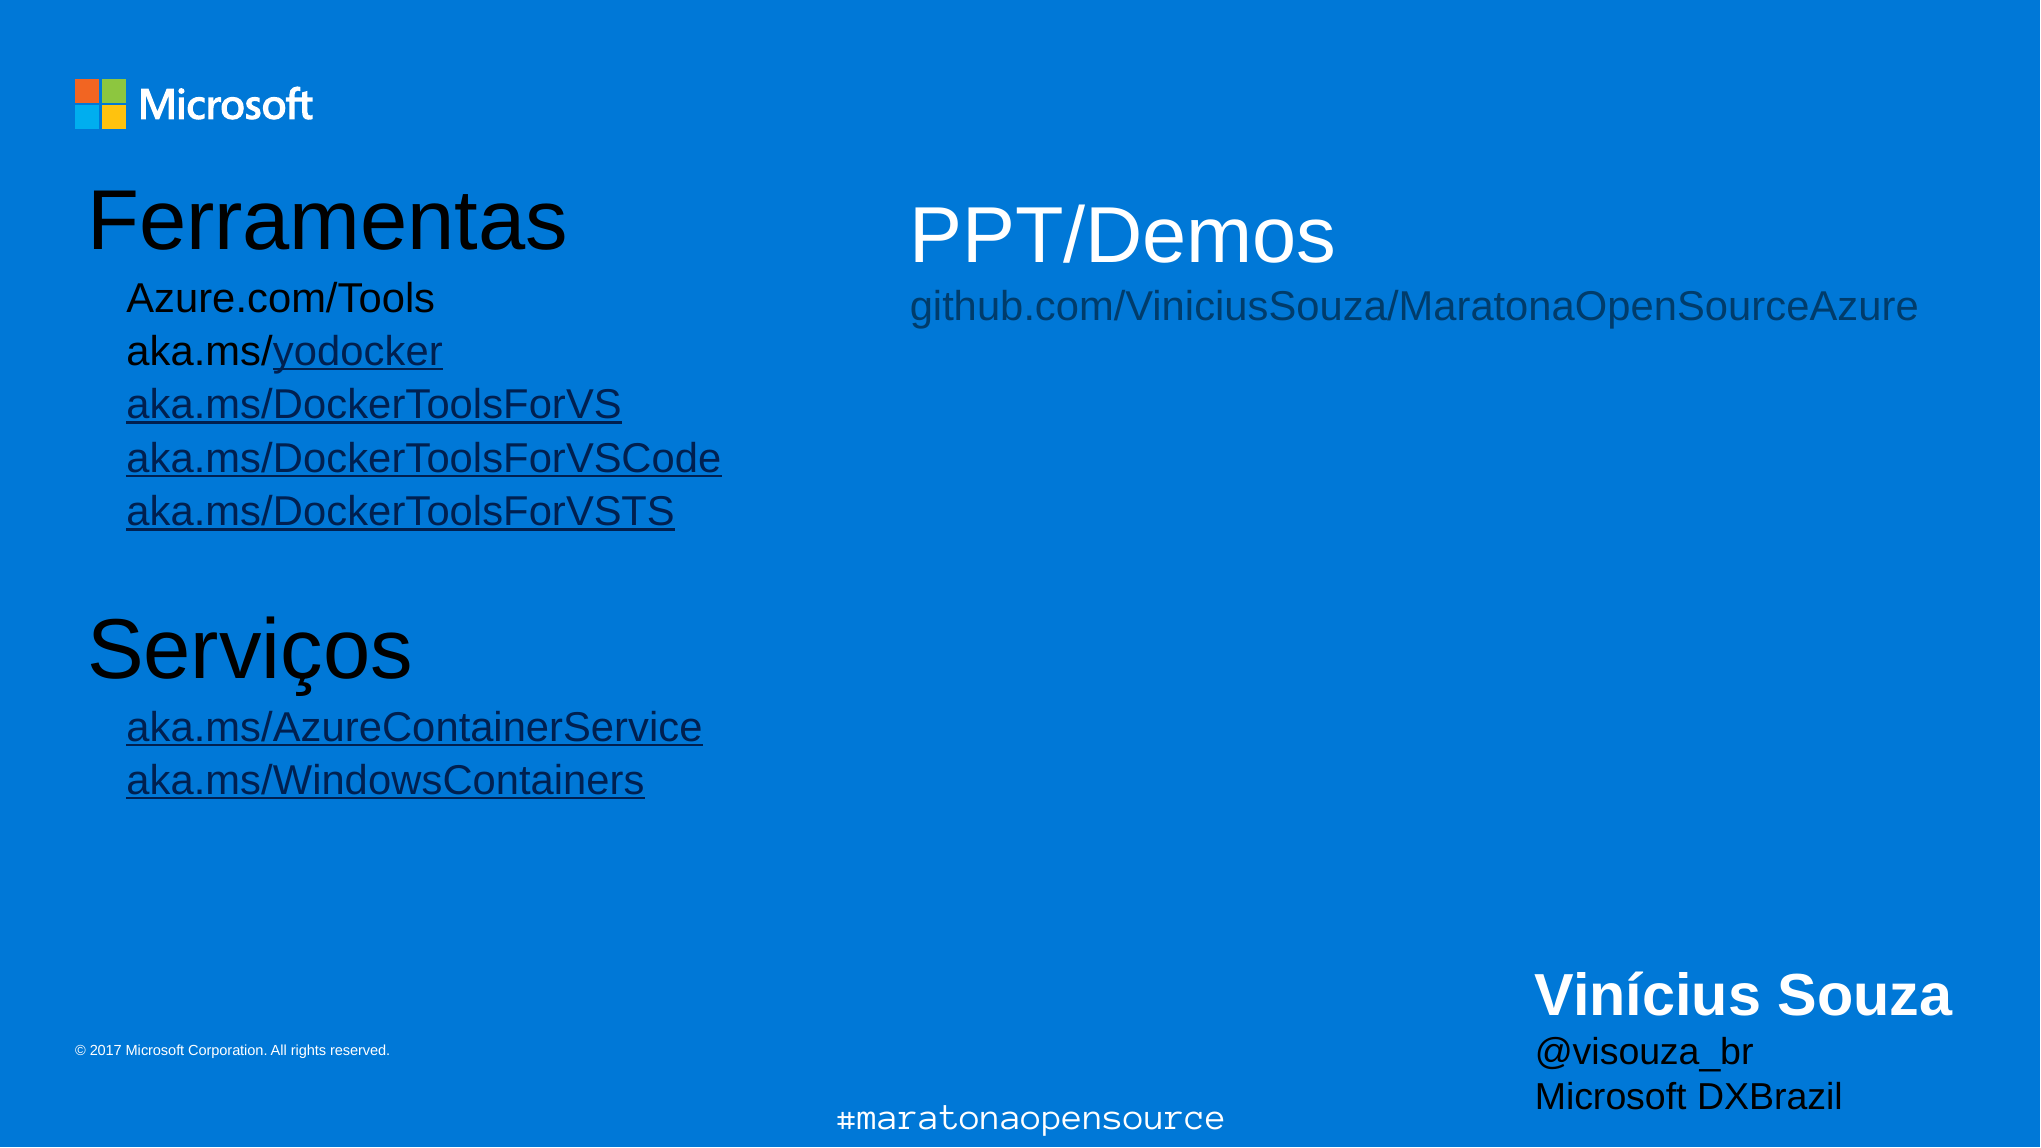

Ferramentas
Azure.com/Tools
aka.ms/yodocker
aka.ms/DockerToolsForVS
aka.ms/DockerToolsForVSCode
aka.ms/DockerToolsForVSTS

Serviços
aka.ms/AzureContainerService
aka.ms/WindowsContainers

PPT/Demos
github.com/ViniciusSouza/MaratonaOpenSourceAzure

Vinícius Souza
@visouza_br
Microsoft DXBrazil